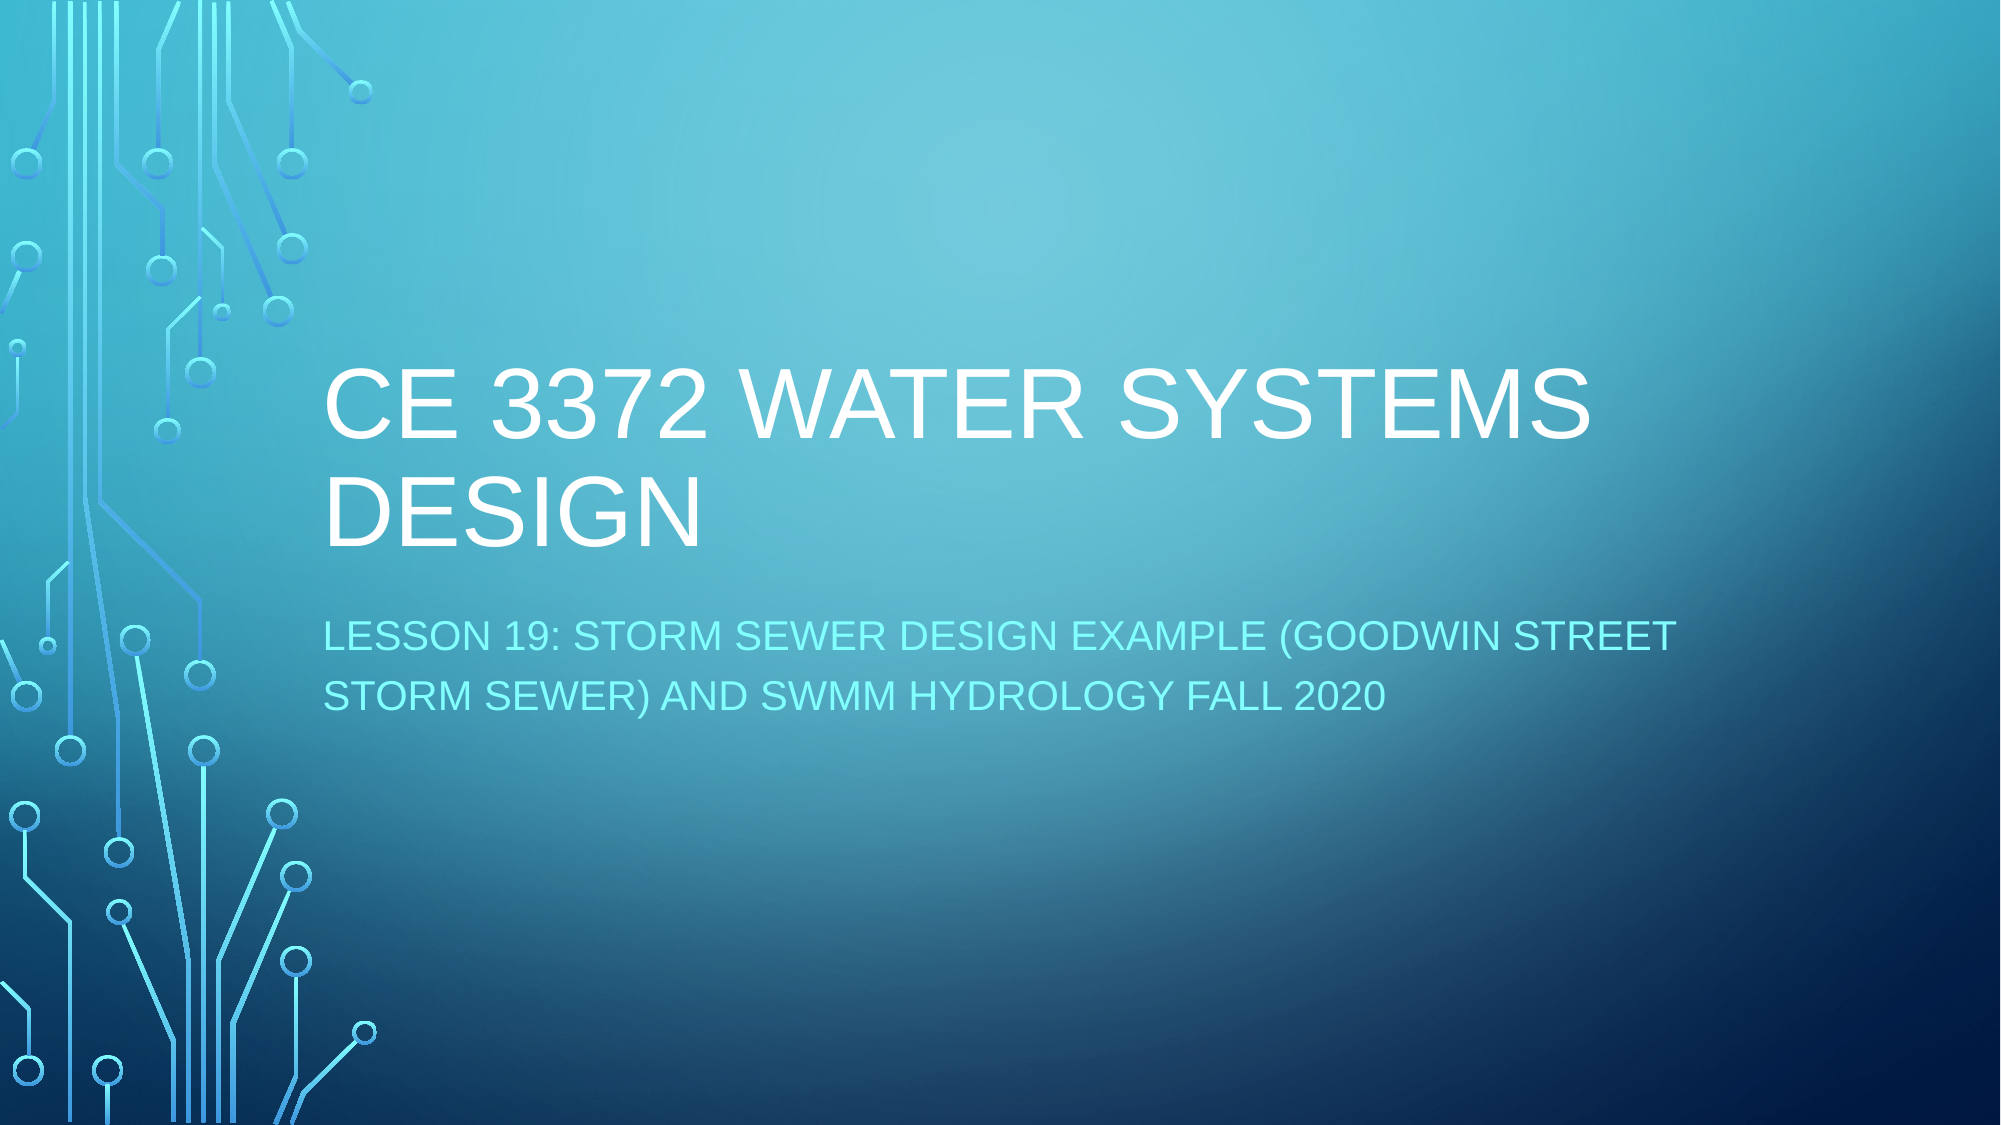

# CE 3372 Water Systems Design
Lesson 19: STORM SEWER DESIGN EXAMPLE (Goodwin street STORM SEWER) And SWMM Hydrology Fall 2020